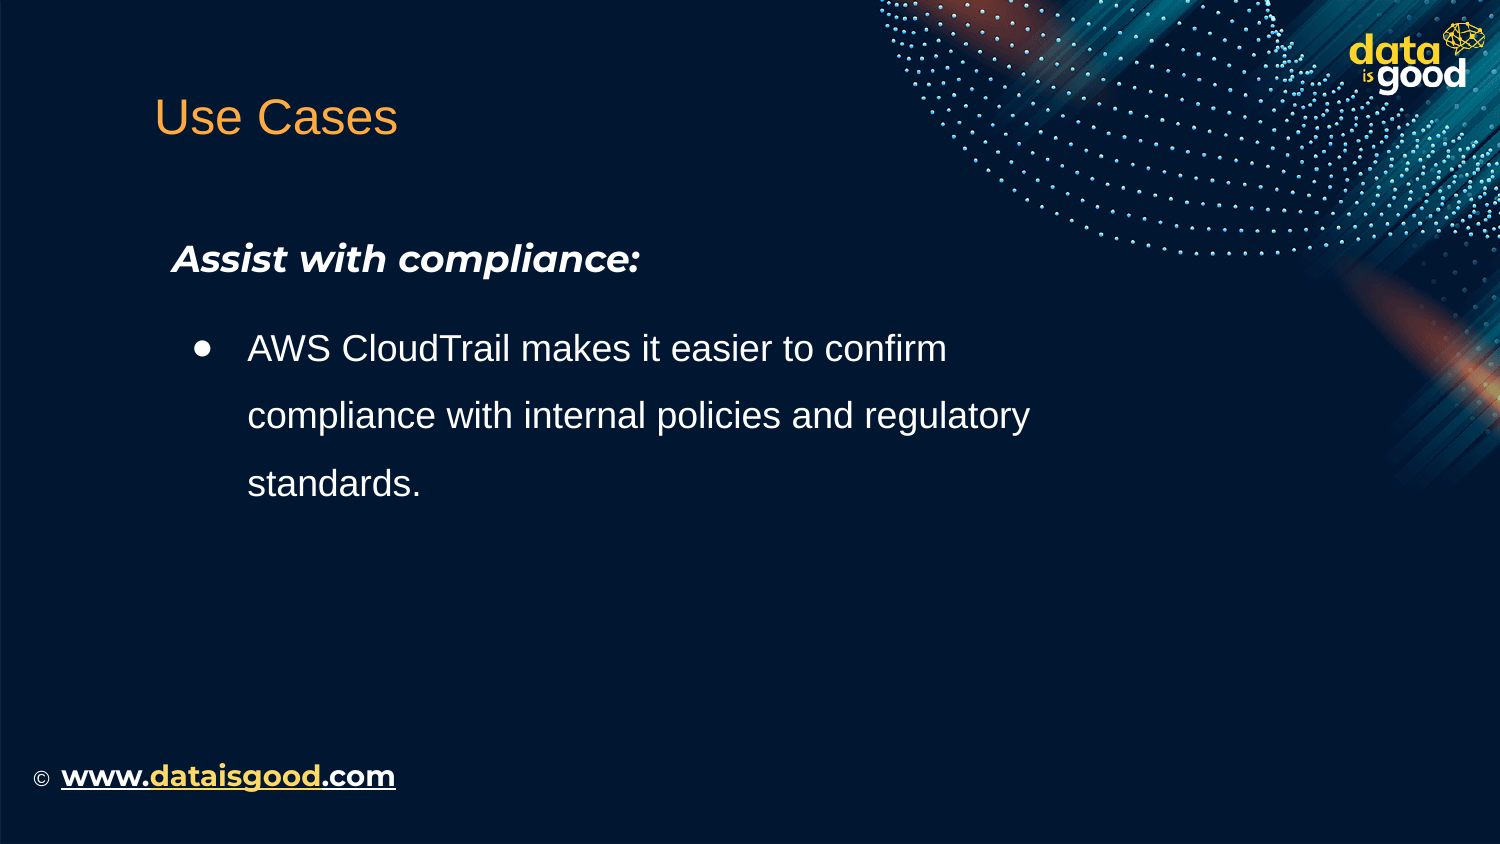

# Use Cases
Assist with compliance:
AWS CloudTrail makes it easier to confirm compliance with internal policies and regulatory standards.